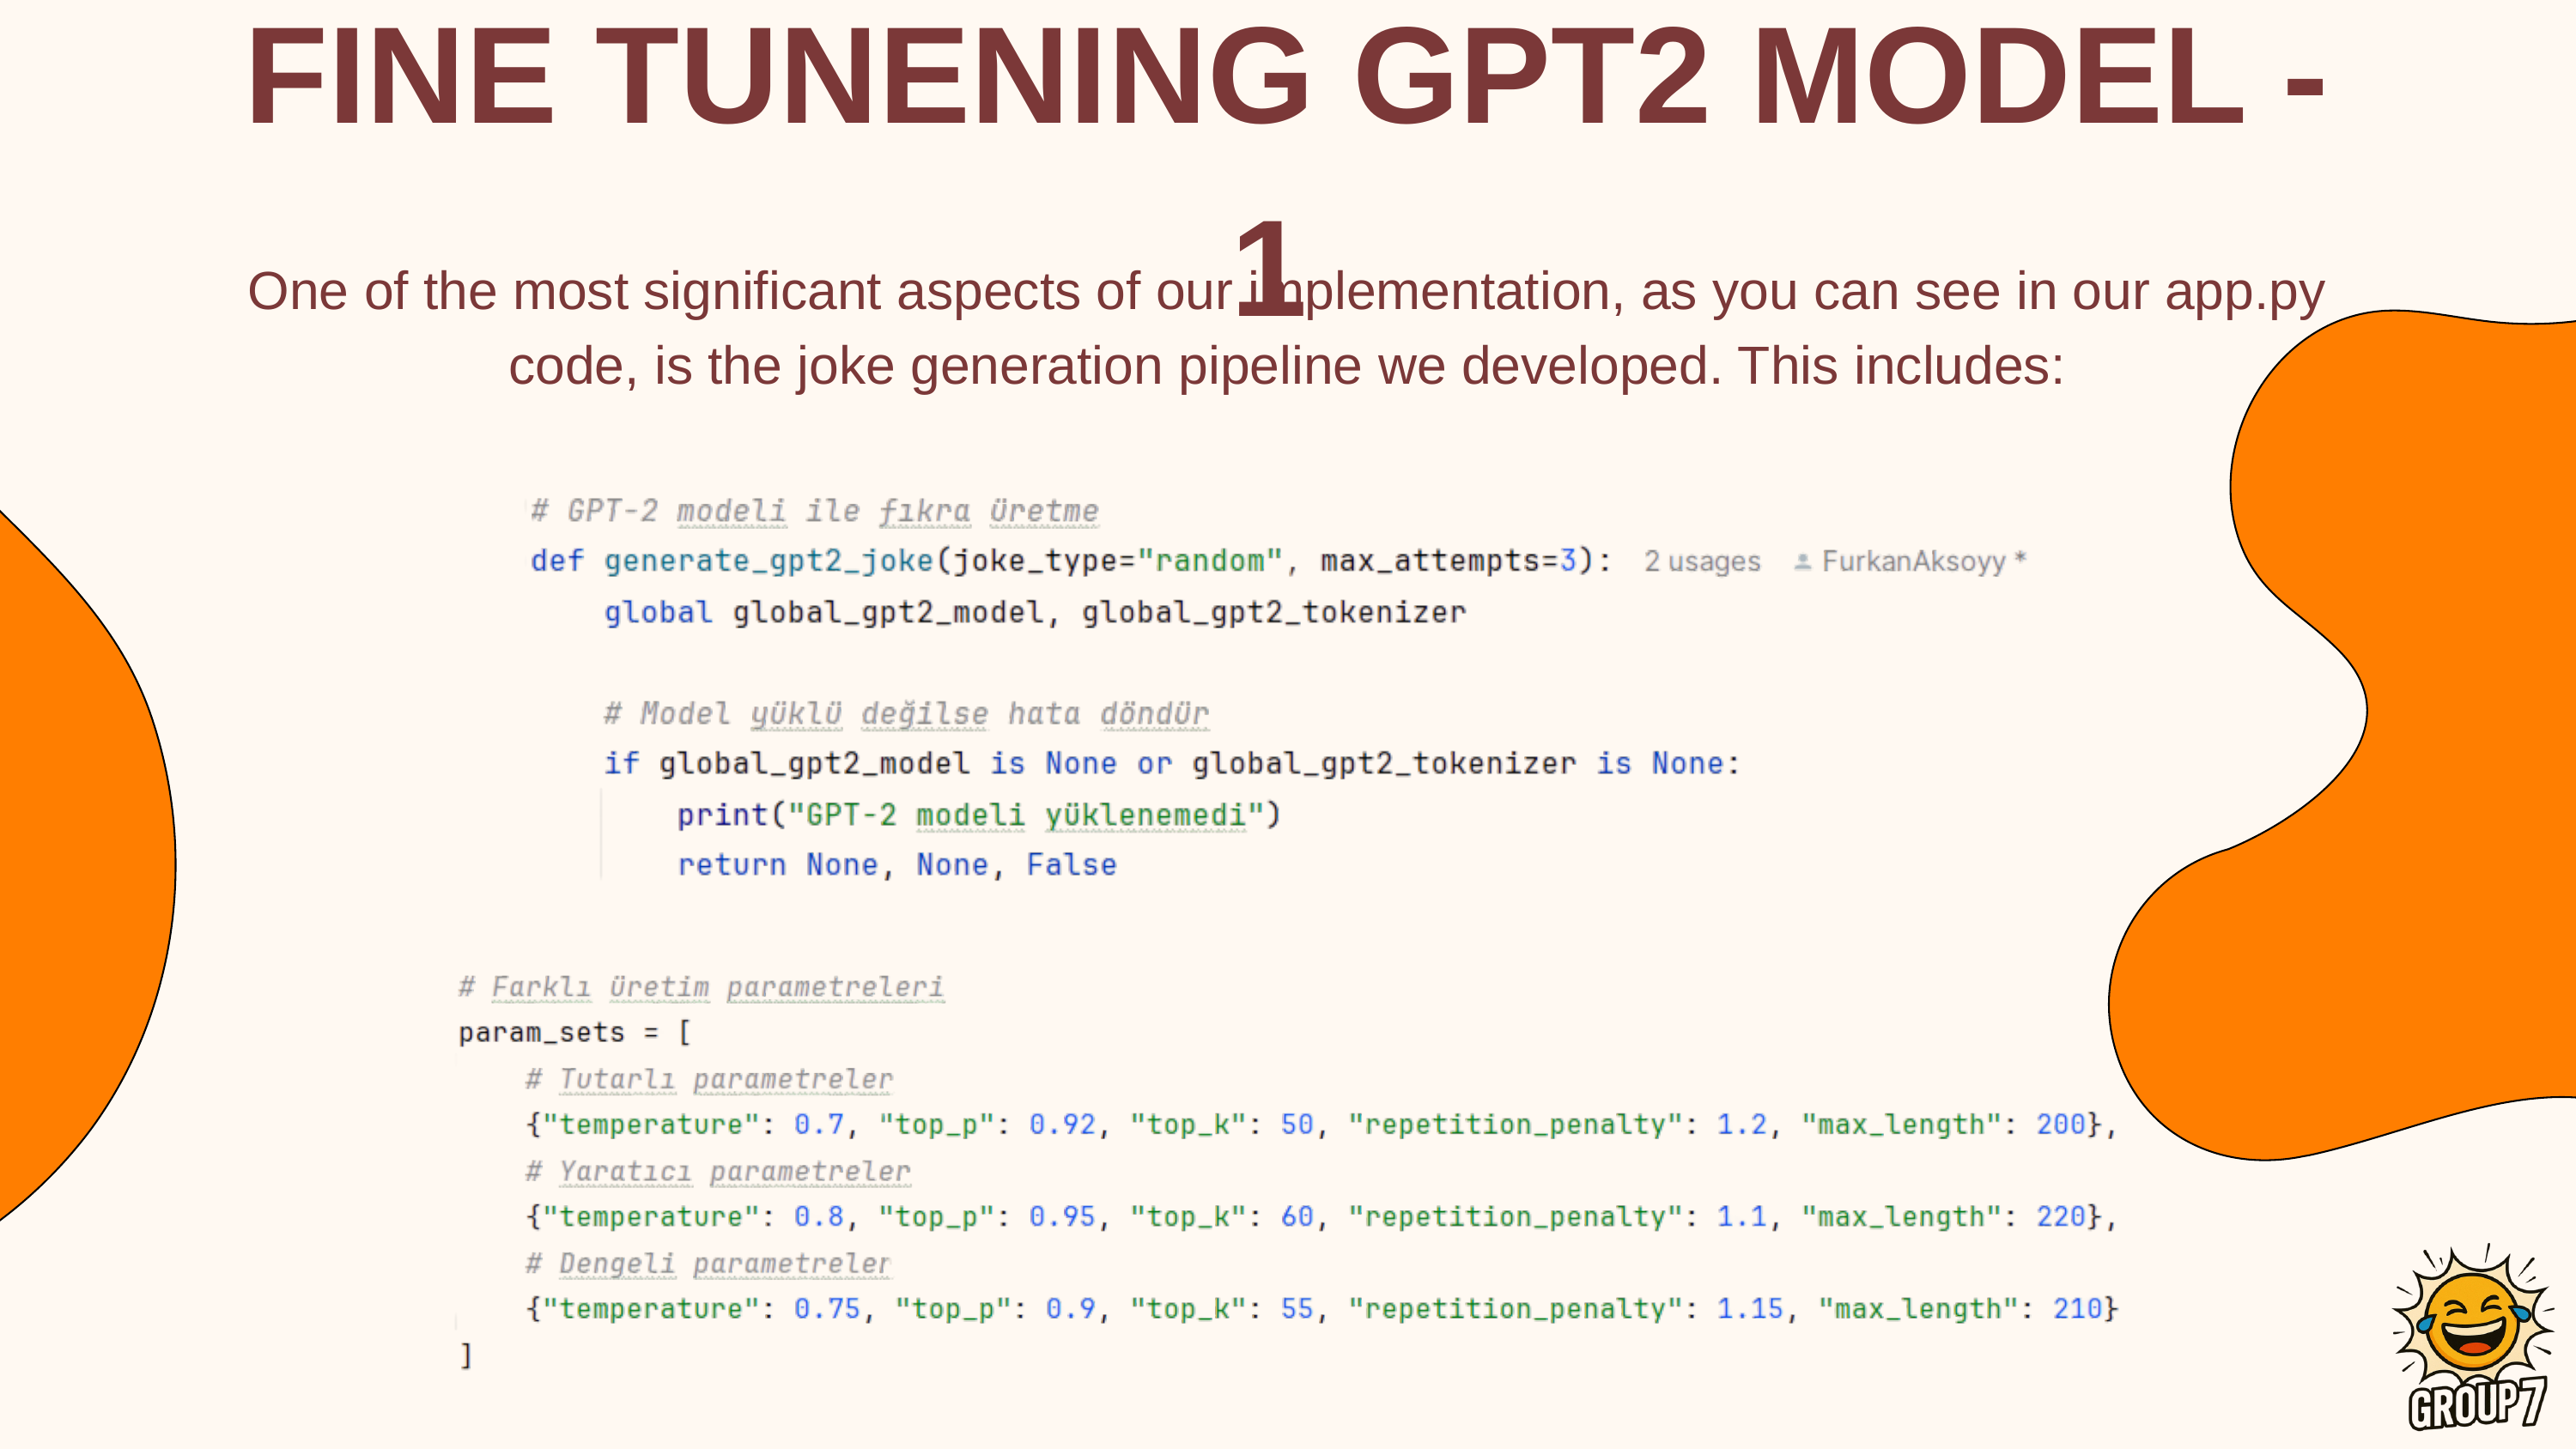

FINE TUNENING GPT2 MODEL - 1
One of the most significant aspects of our implementation, as you can see in our app.py code, is the joke generation pipeline we developed. This includes: